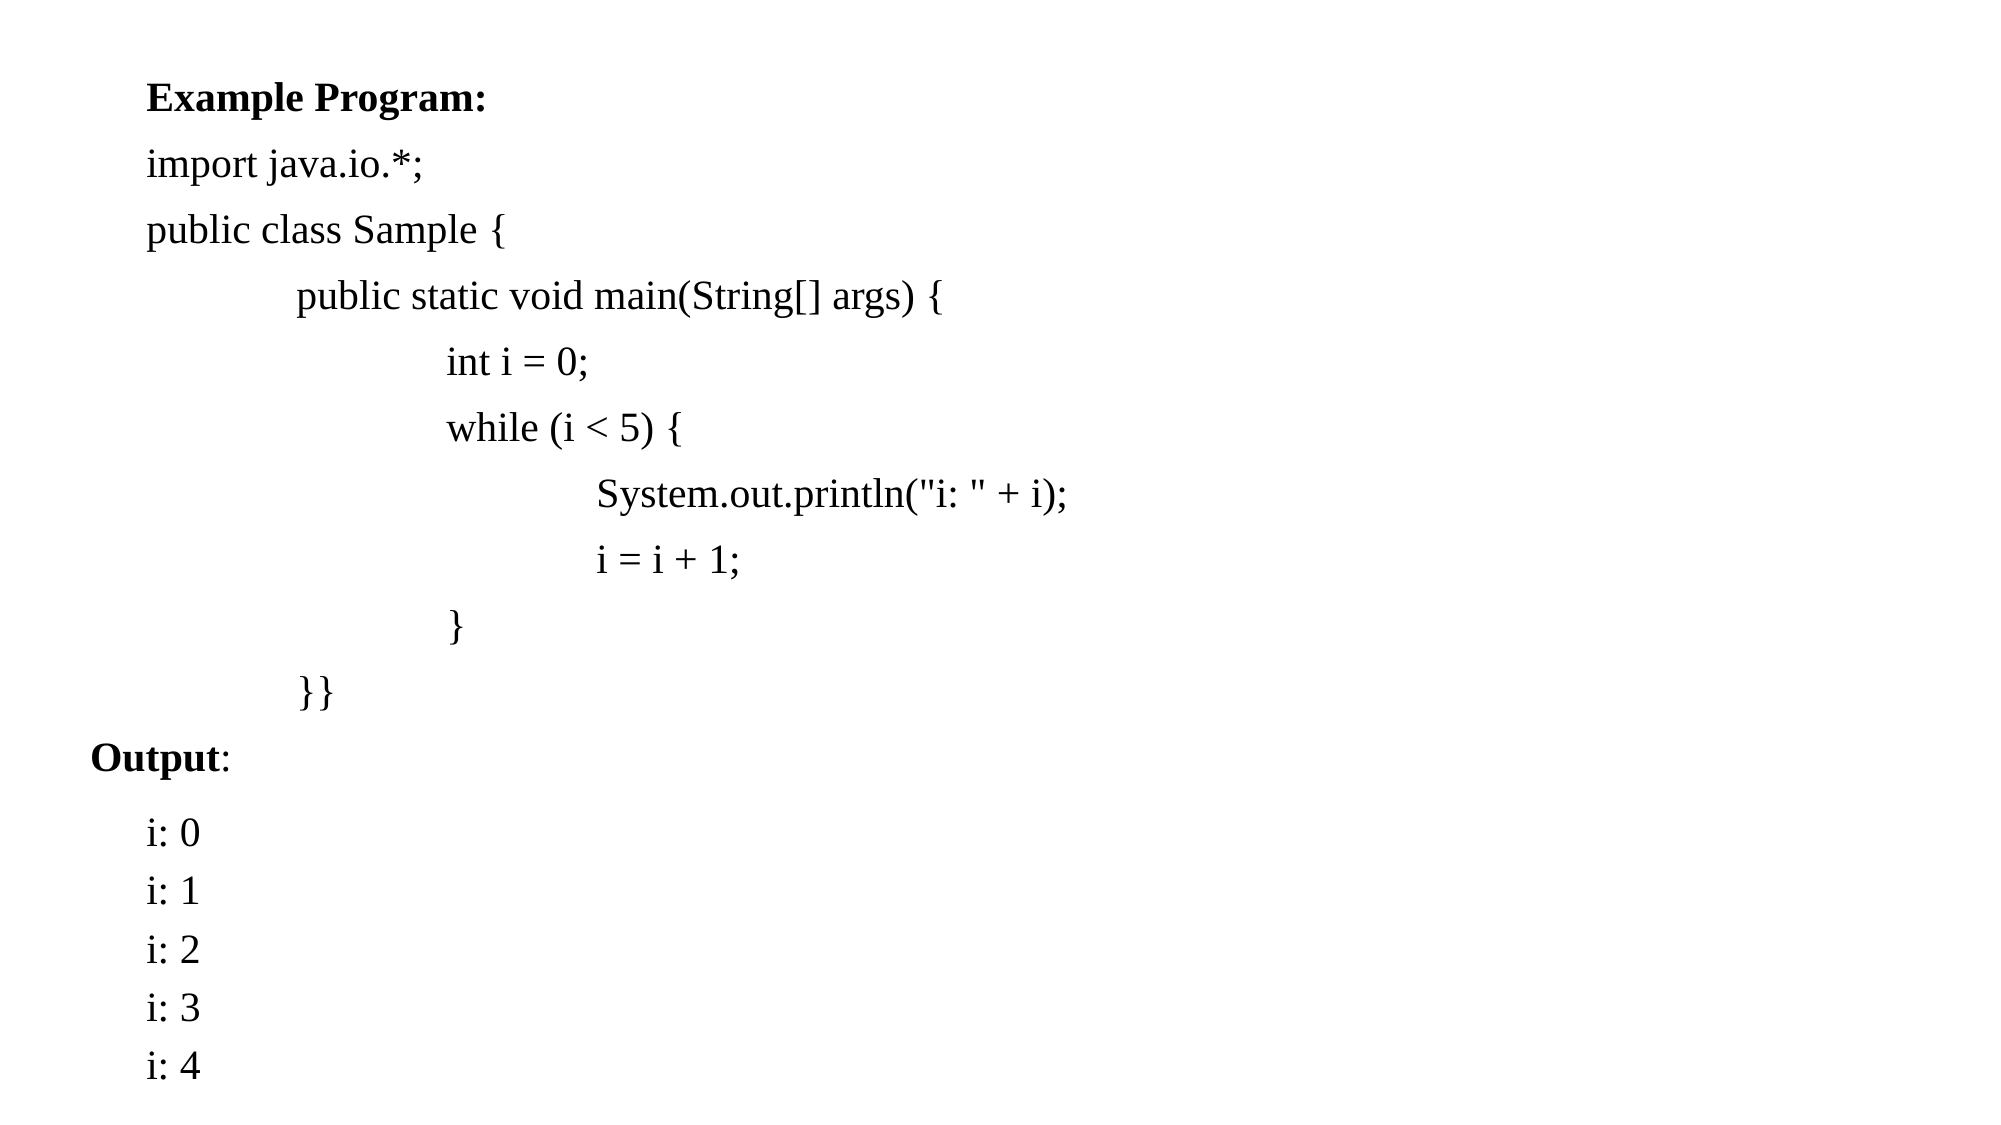

Example Program:
import java.io.*;
public class Sample {
	public static void main(String[] args) {
		int i = 0;
		while (i < 5) {
			System.out.println("i: " + i);
			i = i + 1;
		}
	}}
Output:
i: 0
i: 1
i: 2
i: 3
i: 4